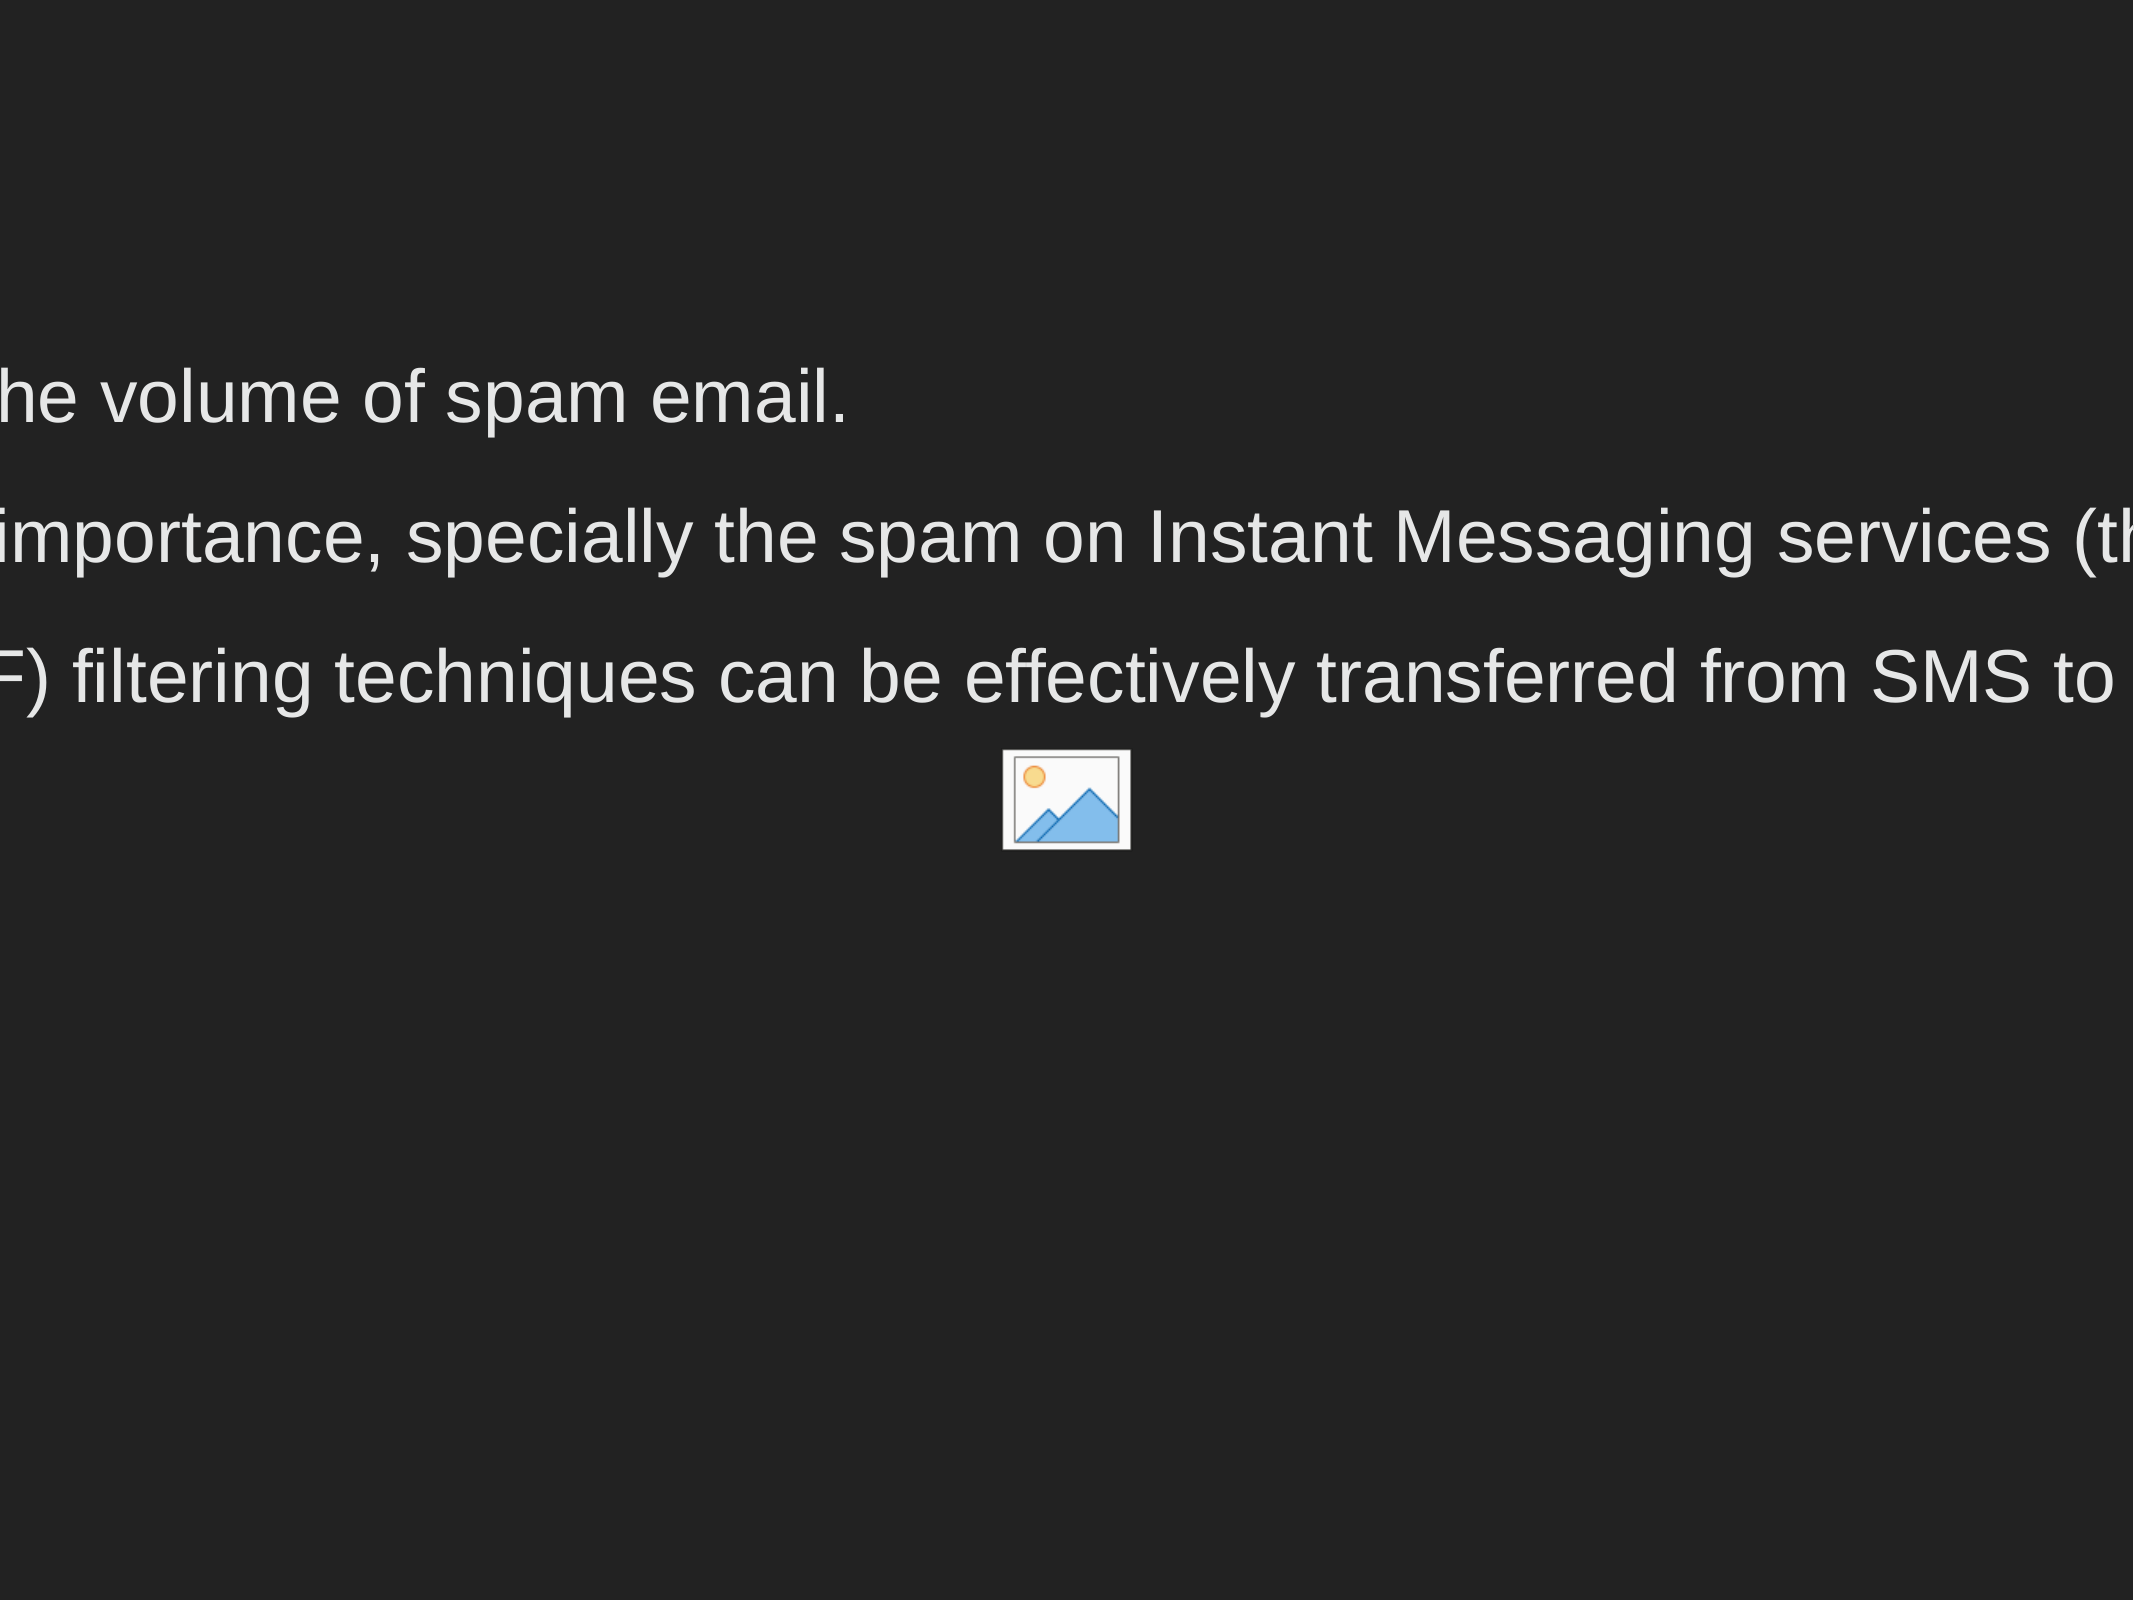

ABSTRACT

In the recent years, we have witnessed a dramatic increment            in the volume of spam email.
Other related forms of spam are increasingly revealing as a problem of importance, specially the spam on Instant Messaging services (the so called SPIM), and Short Message Service (SMS) or mobile spam.
Our results demonstrate that Naive Bayes (NB) and Random Forest (RF) filtering techniques can be effectively transferred from SMS to SMS spam.